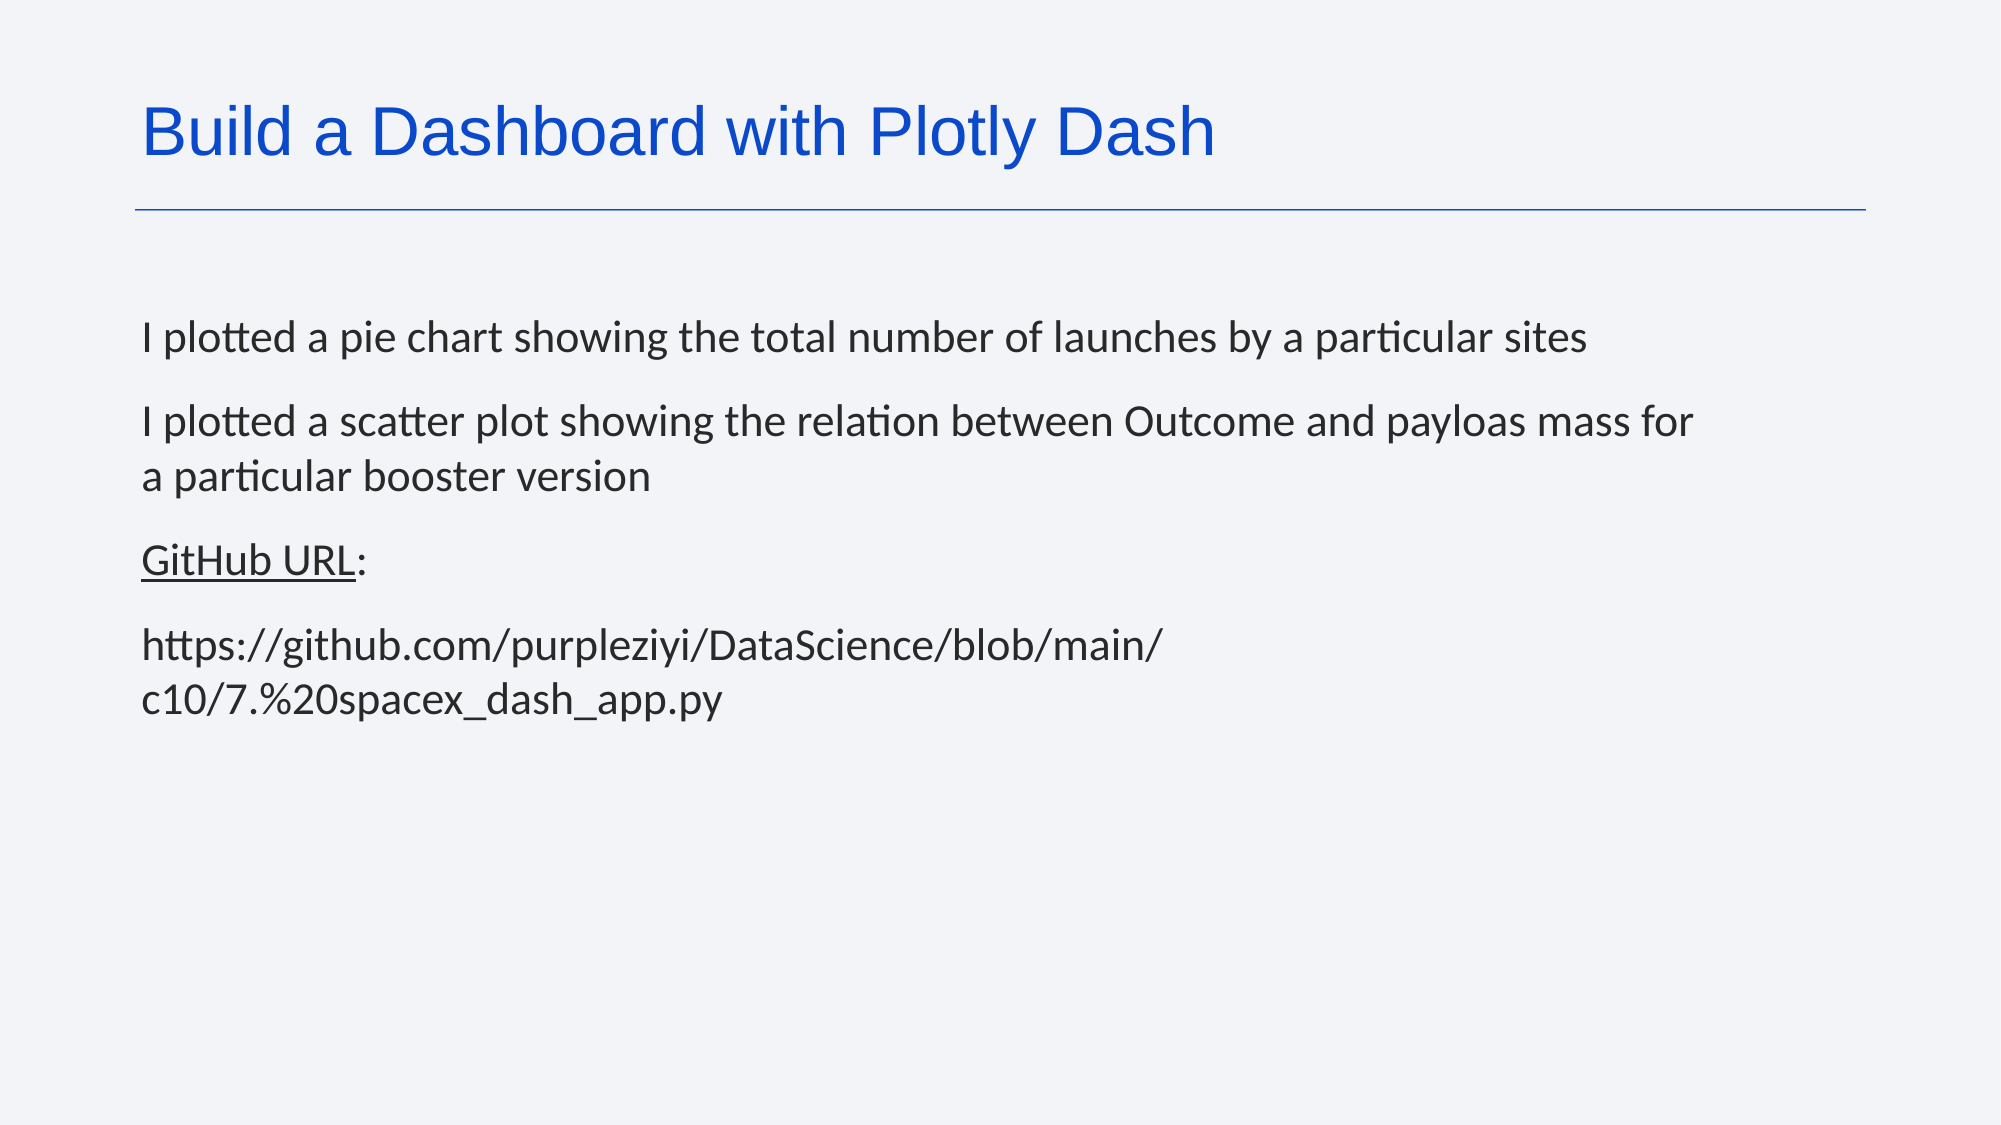

Build a Dashboard with Plotly Dash
I plotted a pie chart showing the total number of launches by a particular sites
I plotted a scatter plot showing the relation between Outcome and payloas mass for a particular booster version
GitHub URL:
https://github.com/purpleziyi/DataScience/blob/main/c10/7.%20spacex_dash_app.py

14